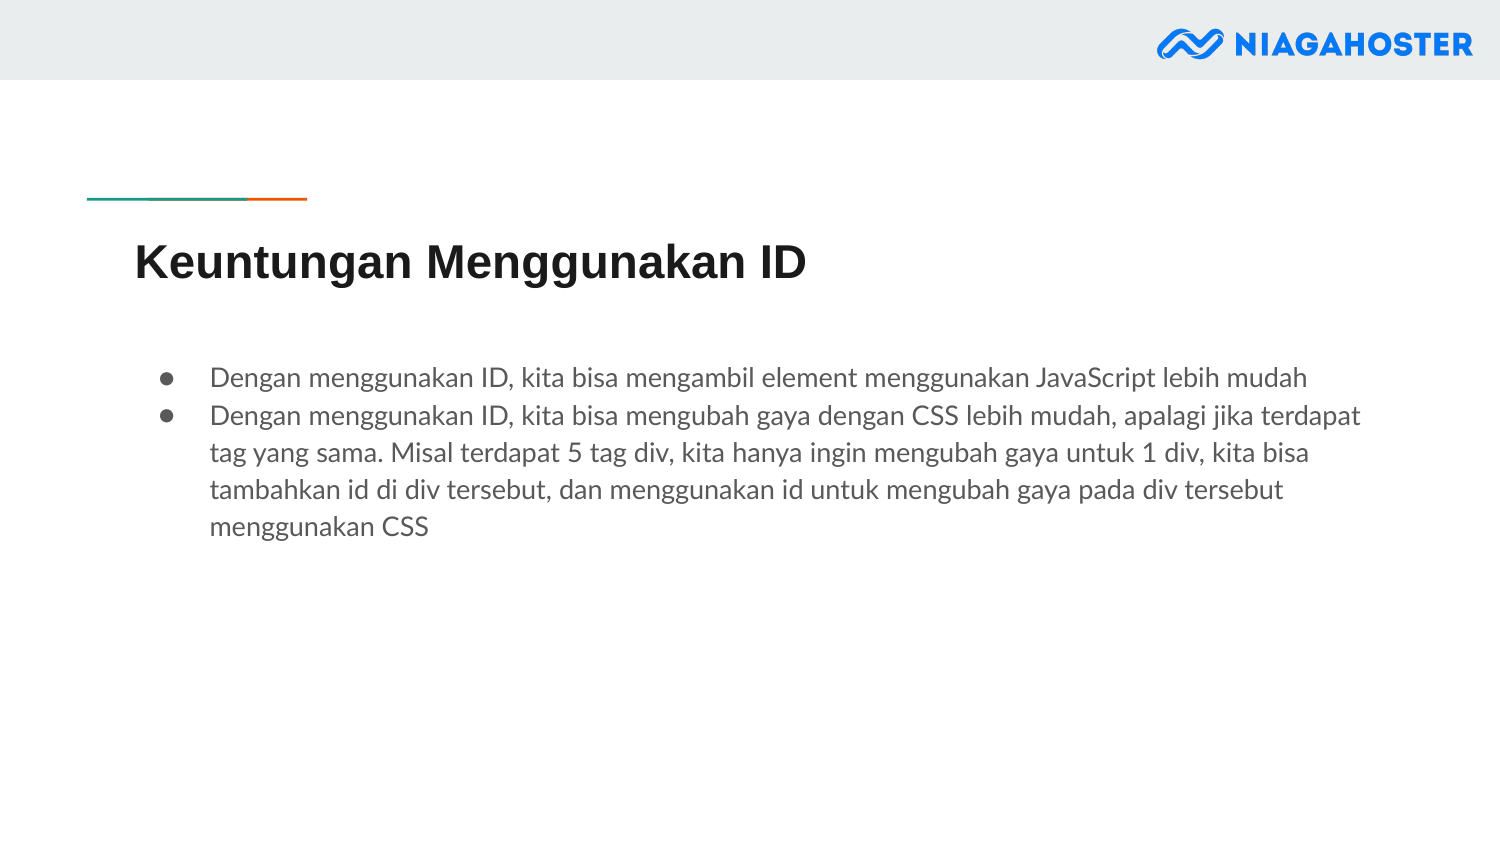

# Keuntungan Menggunakan ID
Dengan menggunakan ID, kita bisa mengambil element menggunakan JavaScript lebih mudah
Dengan menggunakan ID, kita bisa mengubah gaya dengan CSS lebih mudah, apalagi jika terdapat tag yang sama. Misal terdapat 5 tag div, kita hanya ingin mengubah gaya untuk 1 div, kita bisa tambahkan id di div tersebut, dan menggunakan id untuk mengubah gaya pada div tersebut menggunakan CSS